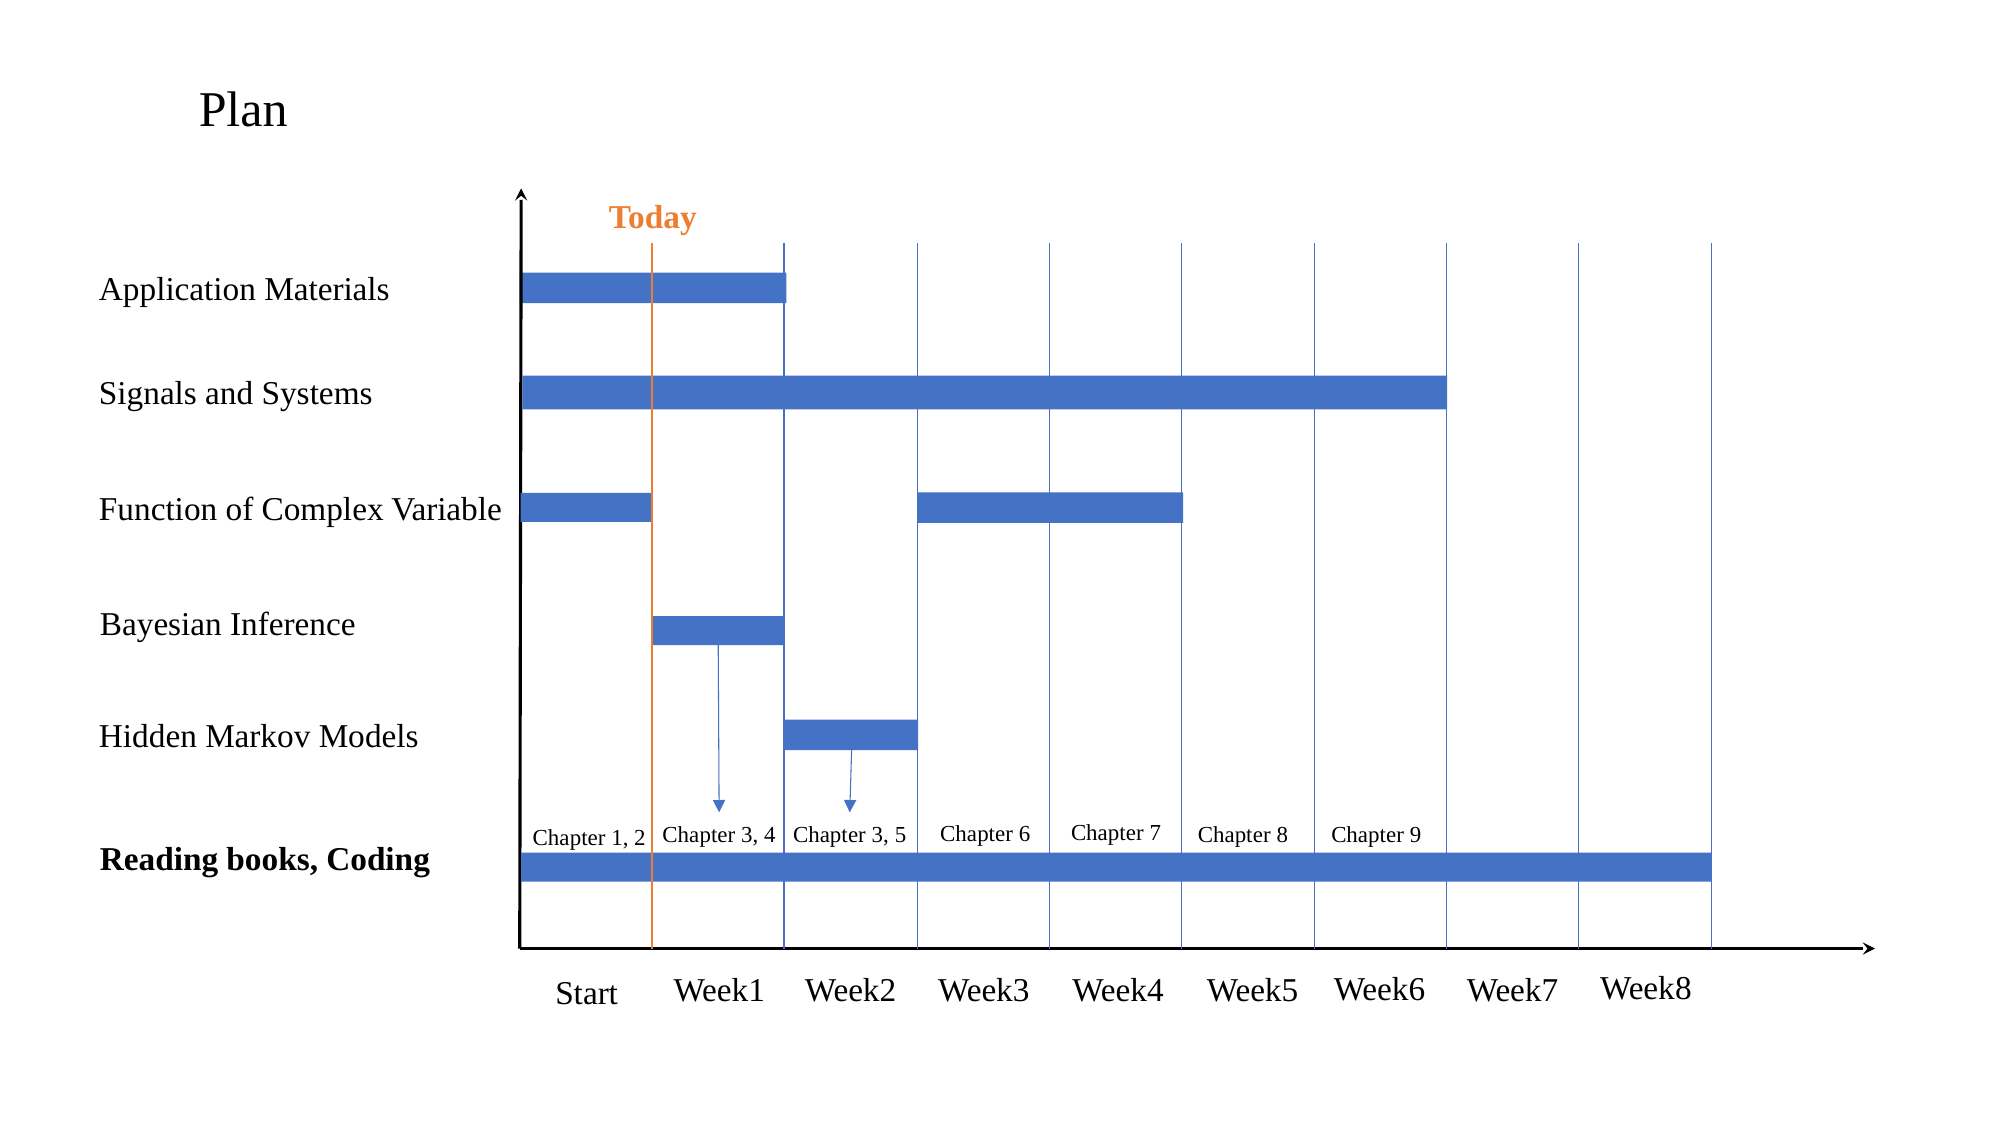

Plan
Today
Application Materials

Signals and Systems

Function of Complex Variable

Bayesian Inference

Hidden Markov Models

Chapter 7
Chapter 6
Chapter 3, 4
Chapter 3, 5
Chapter 8
Chapter 9
Chapter 1, 2
Reading books, Coding

Week8
Week6
Week3
Week4
Week5
Week7
Week1
Week2
Start